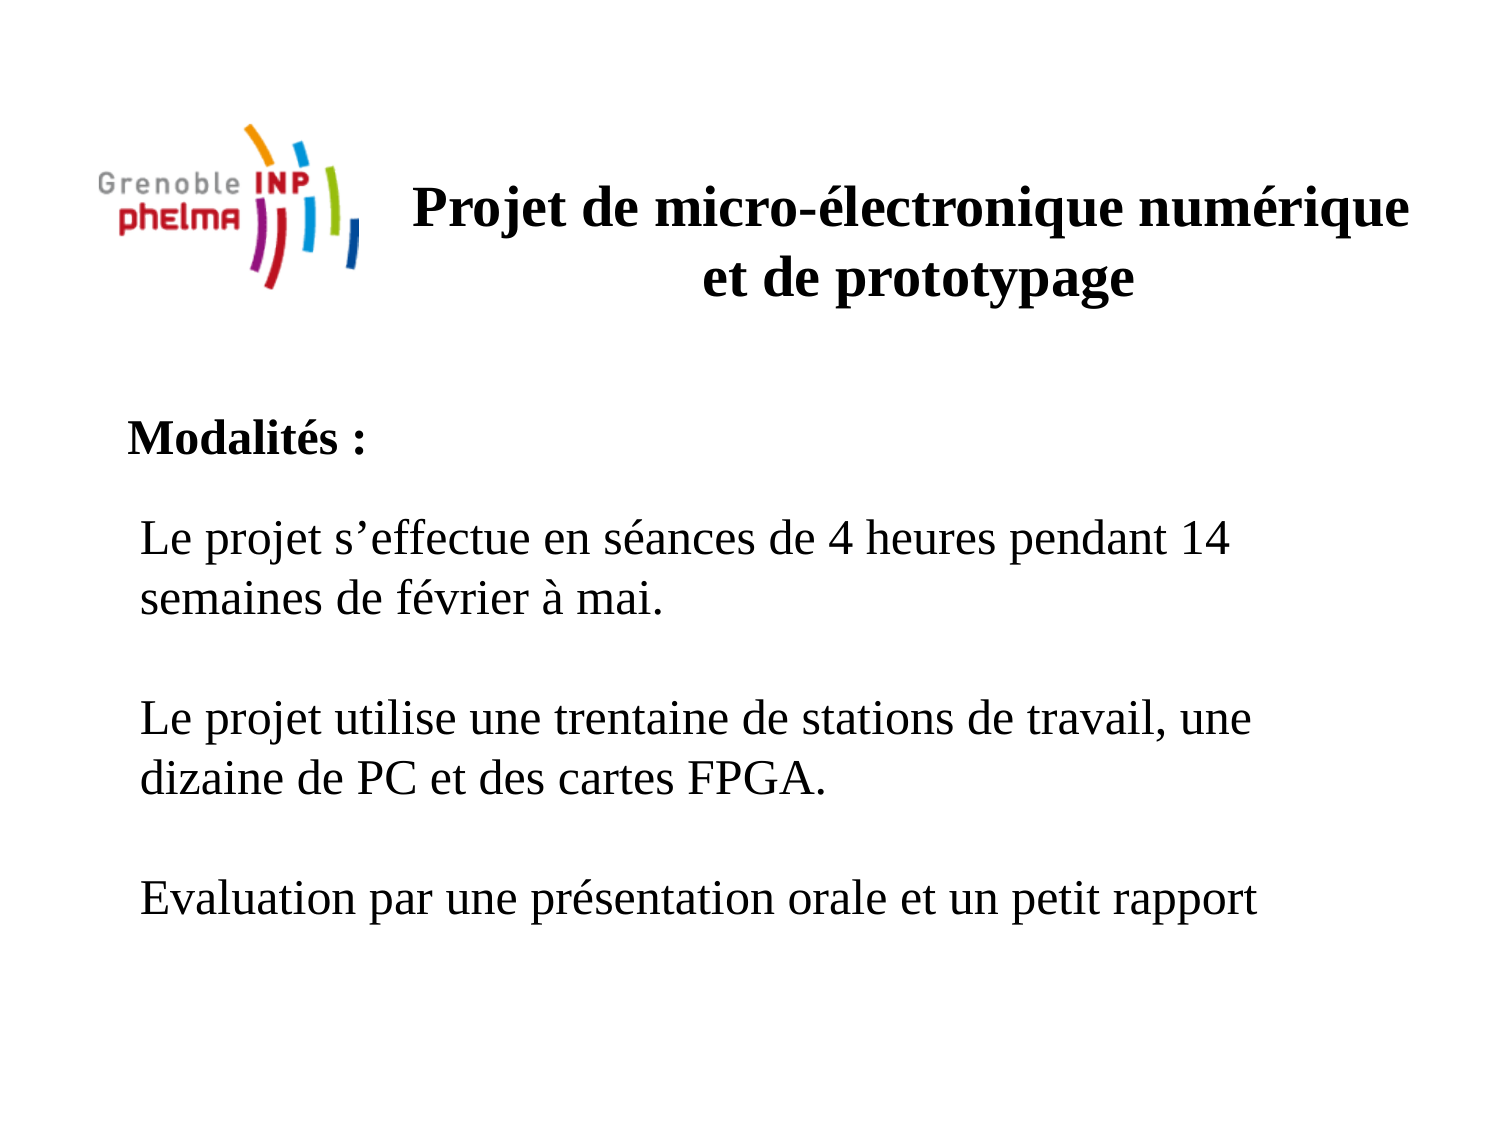

Projet de micro-électronique numérique
et de prototypage
Modalités :

Le projet s’effectue en séances de 4 heures pendant 14 semaines de février à mai.

Le projet utilise une trentaine de stations de travail, une dizaine de PC et des cartes FPGA.

Evaluation par une présentation orale et un petit rapport